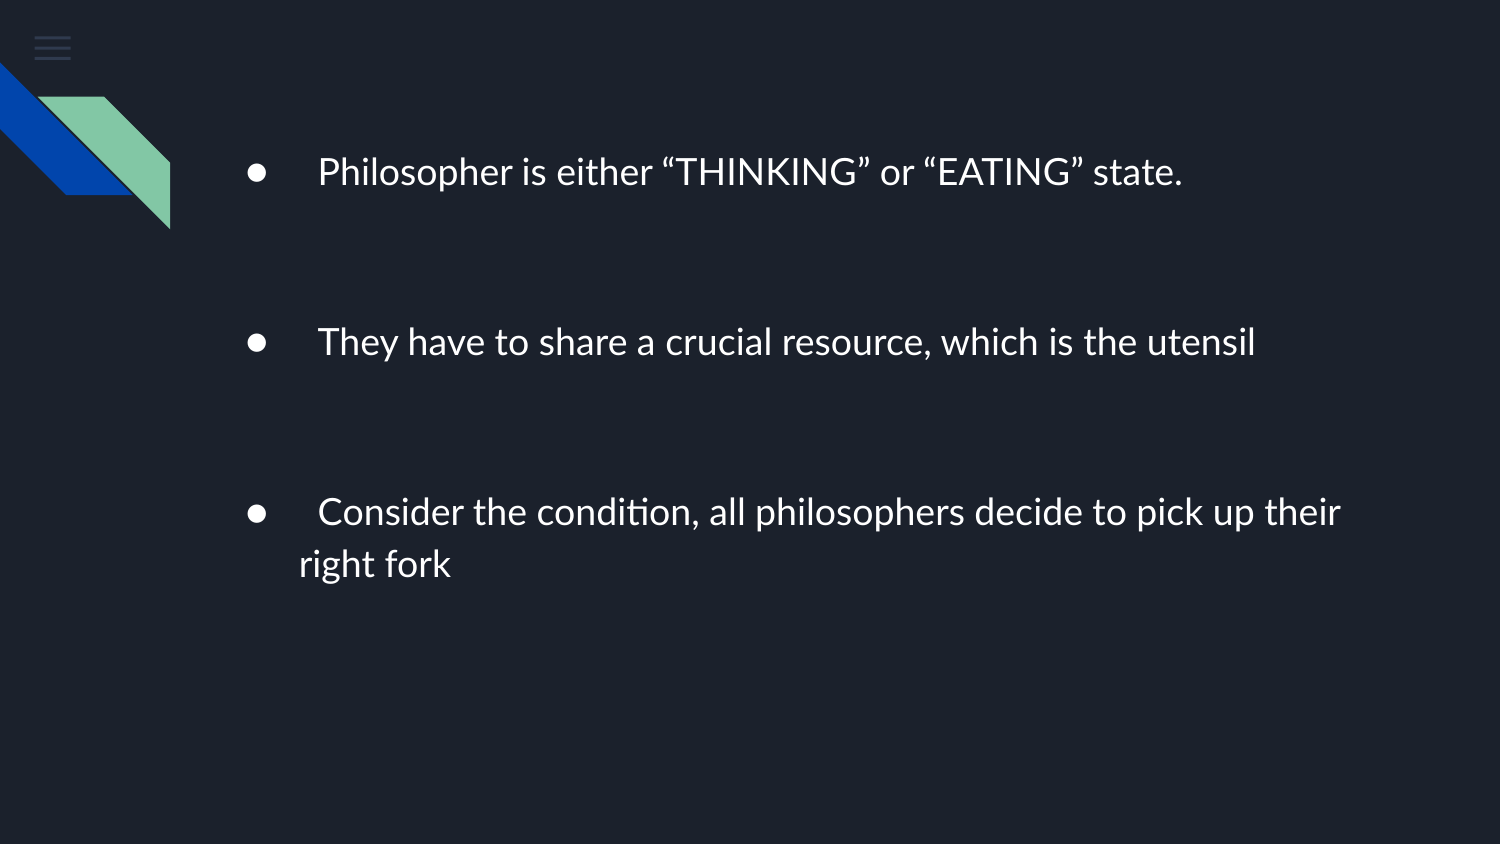

#
  Philosopher is either “THINKING” or “EATING” state.

  They have to share a crucial resource, which is the utensil

  Consider the condition, all philosophers decide to pick up their right fork